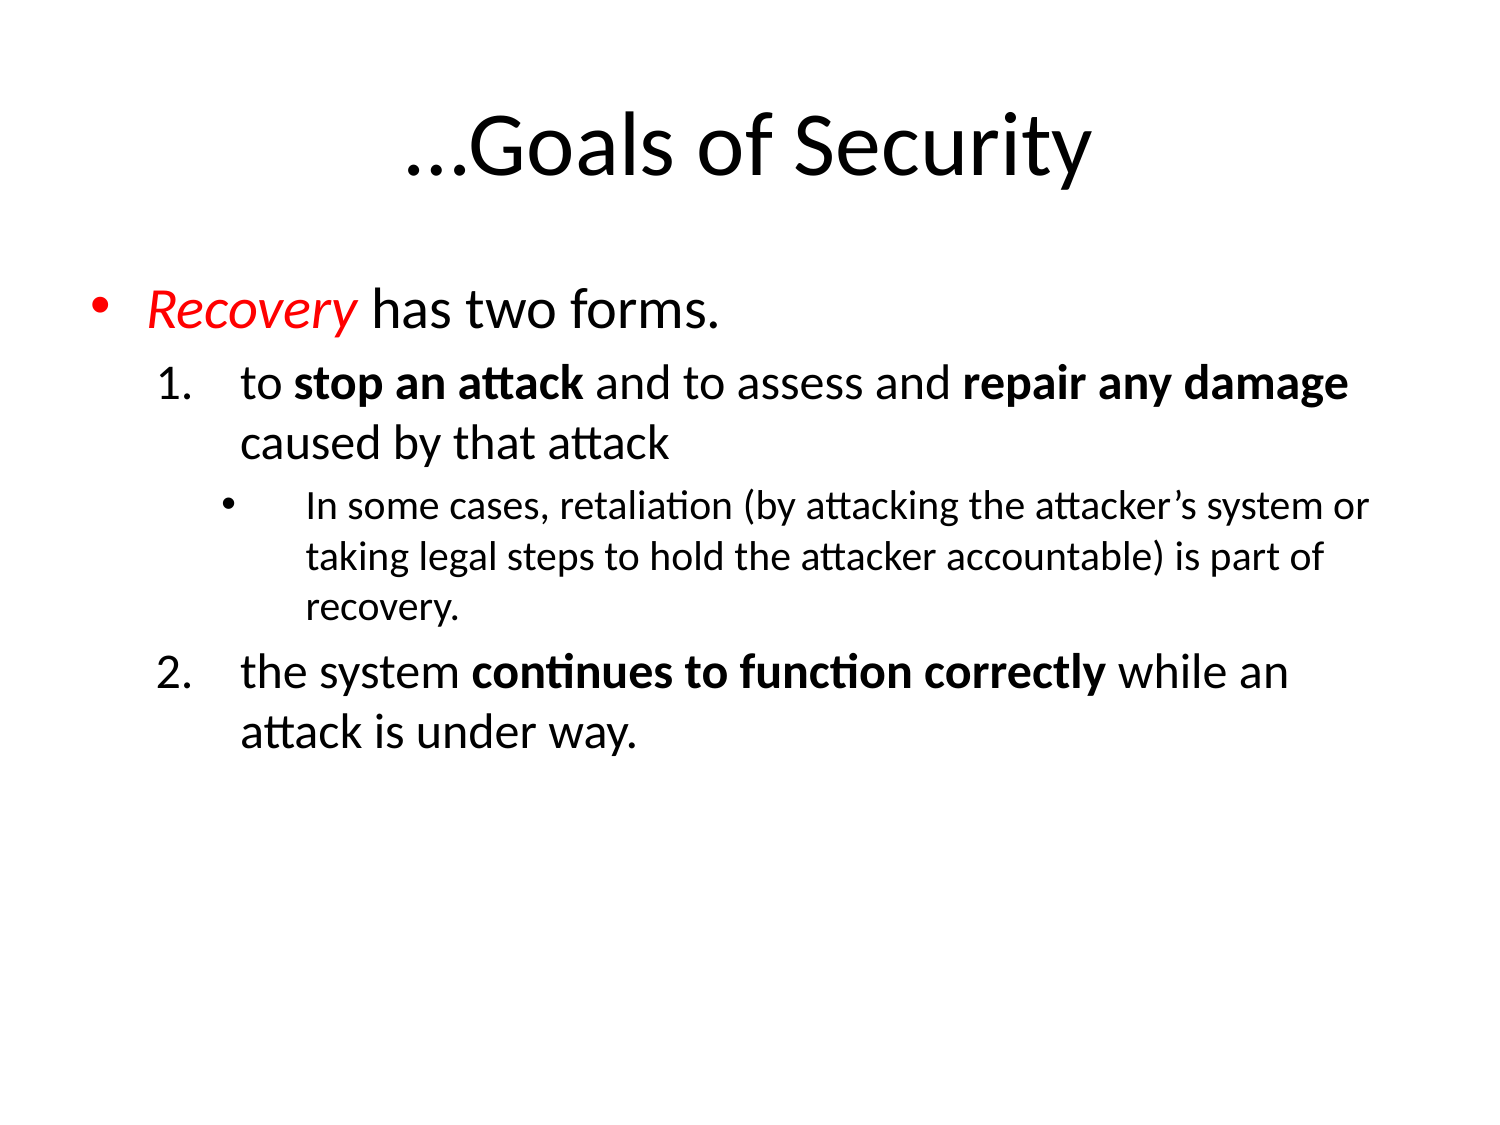

# …Goals of Security
Recovery has two forms.
to stop an attack and to assess and repair any damage caused by that attack
In some cases, retaliation (by attacking the attacker’s system or taking legal steps to hold the attacker accountable) is part of recovery.
the system continues to function correctly while an attack is under way.